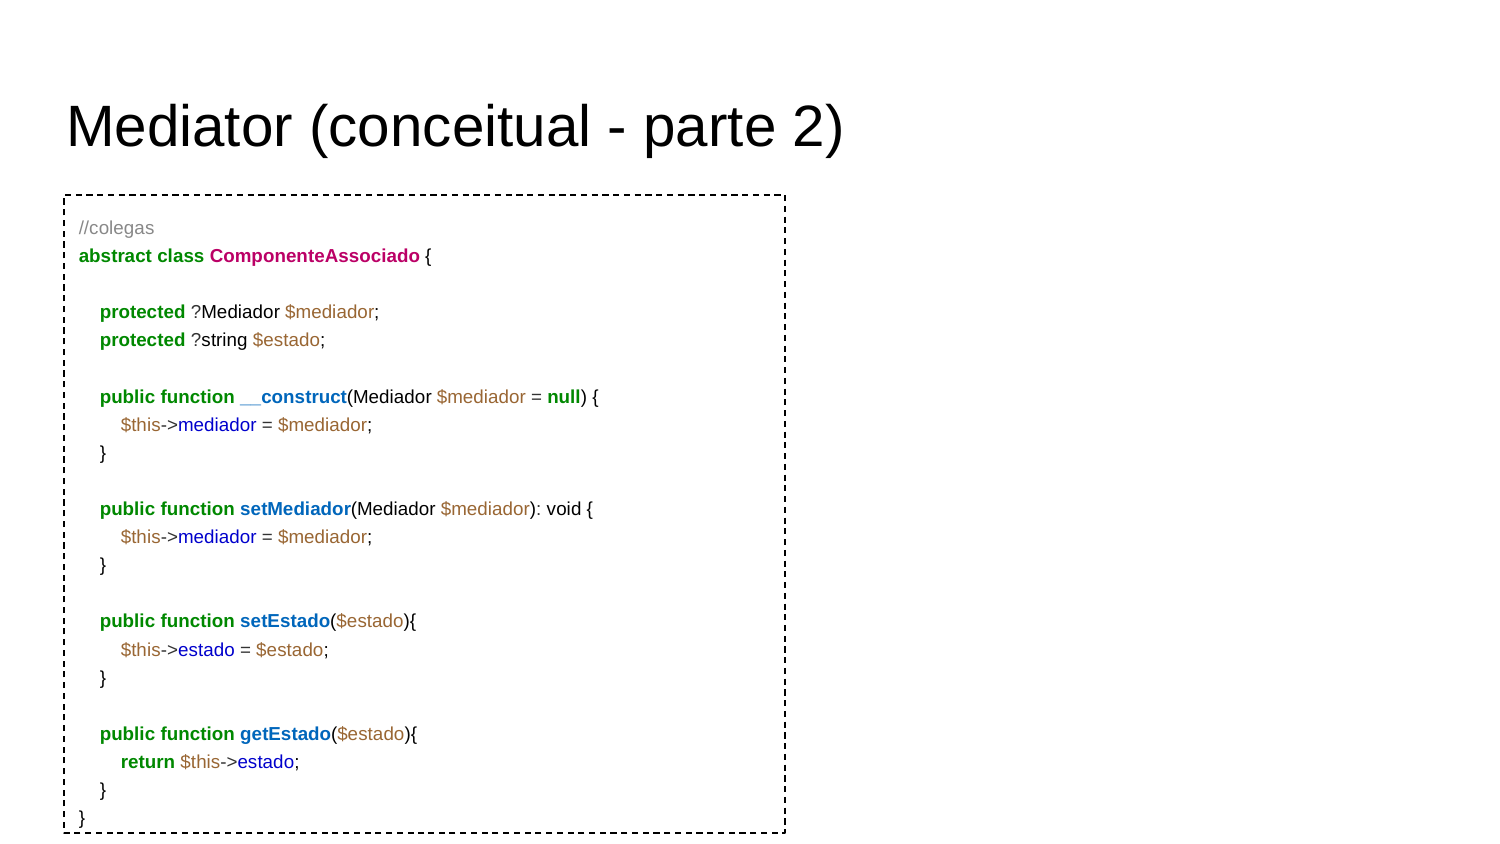

# Mediator (conceitual - parte 2)
//colegas
abstract class ComponenteAssociado {

    protected ?Mediador $mediador;
    protected ?string $estado;

    public function __construct(Mediador $mediador = null) {
        $this->mediador = $mediador;
    }

    public function setMediador(Mediador $mediador): void {
        $this->mediador = $mediador;
    }

    public function setEstado($estado){
        $this->estado = $estado;
    }

    public function getEstado($estado){
        return $this->estado;
    }
}